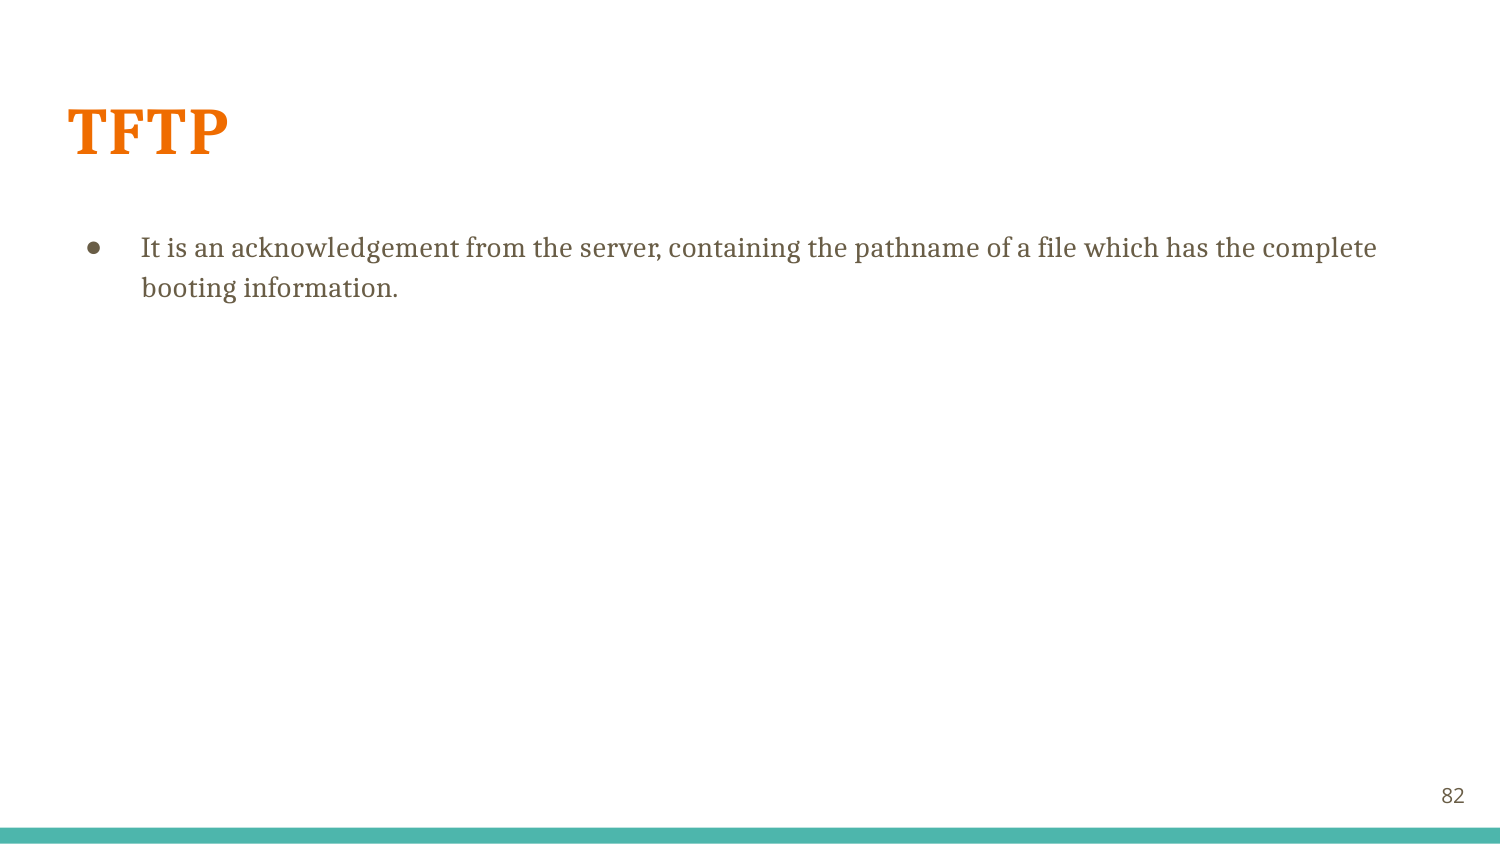

# TFTP
It is an acknowledgement from the server, containing the pathname of a file which has the complete booting information.

82